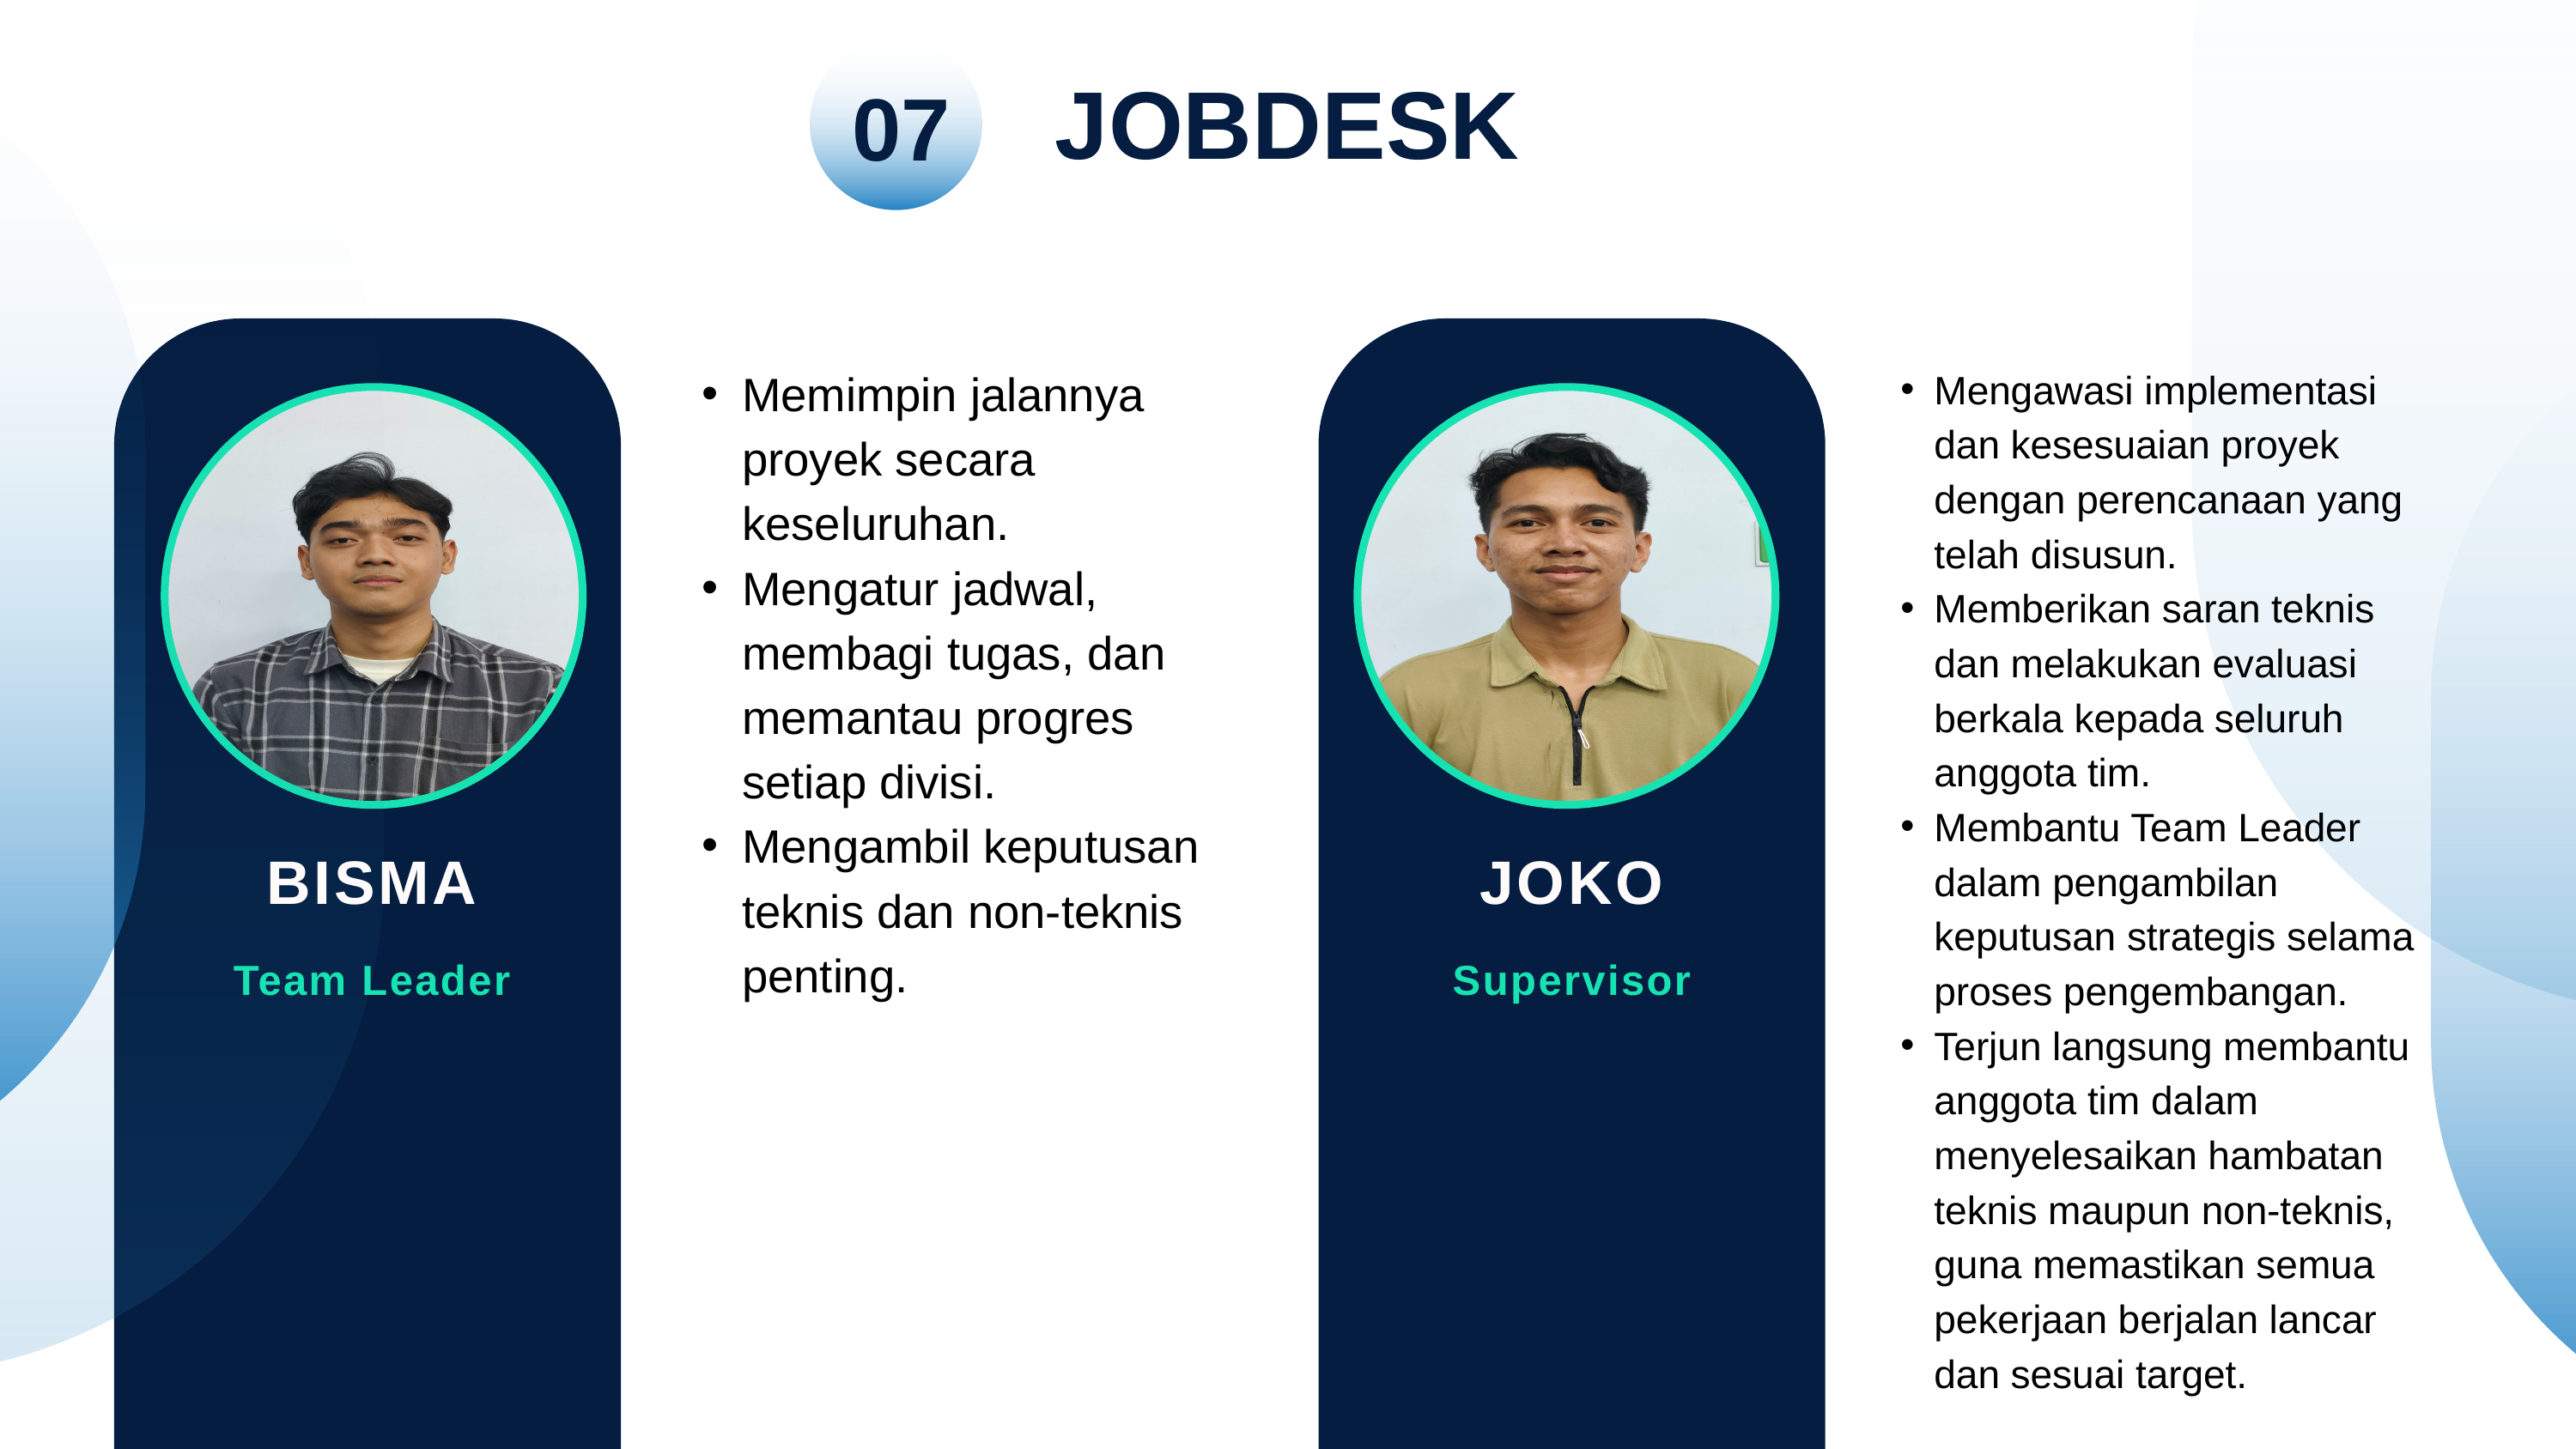

07
JOBDESK

Memimpin jalannya proyek secara keseluruhan.
Mengatur jadwal, membagi tugas, dan memantau progres setiap divisi.
Mengambil keputusan teknis dan non-teknis penting.
Mengawasi implementasi dan kesesuaian proyek dengan perencanaan yang telah disusun.
Memberikan saran teknis dan melakukan evaluasi berkala kepada seluruh anggota tim.
Membantu Team Leader dalam pengambilan keputusan strategis selama proses pengembangan.
Terjun langsung membantu anggota tim dalam menyelesaikan hambatan teknis maupun non-teknis, guna memastikan semua pekerjaan berjalan lancar dan sesuai target.

BISMA
JOKO
Team Leader
Supervisor